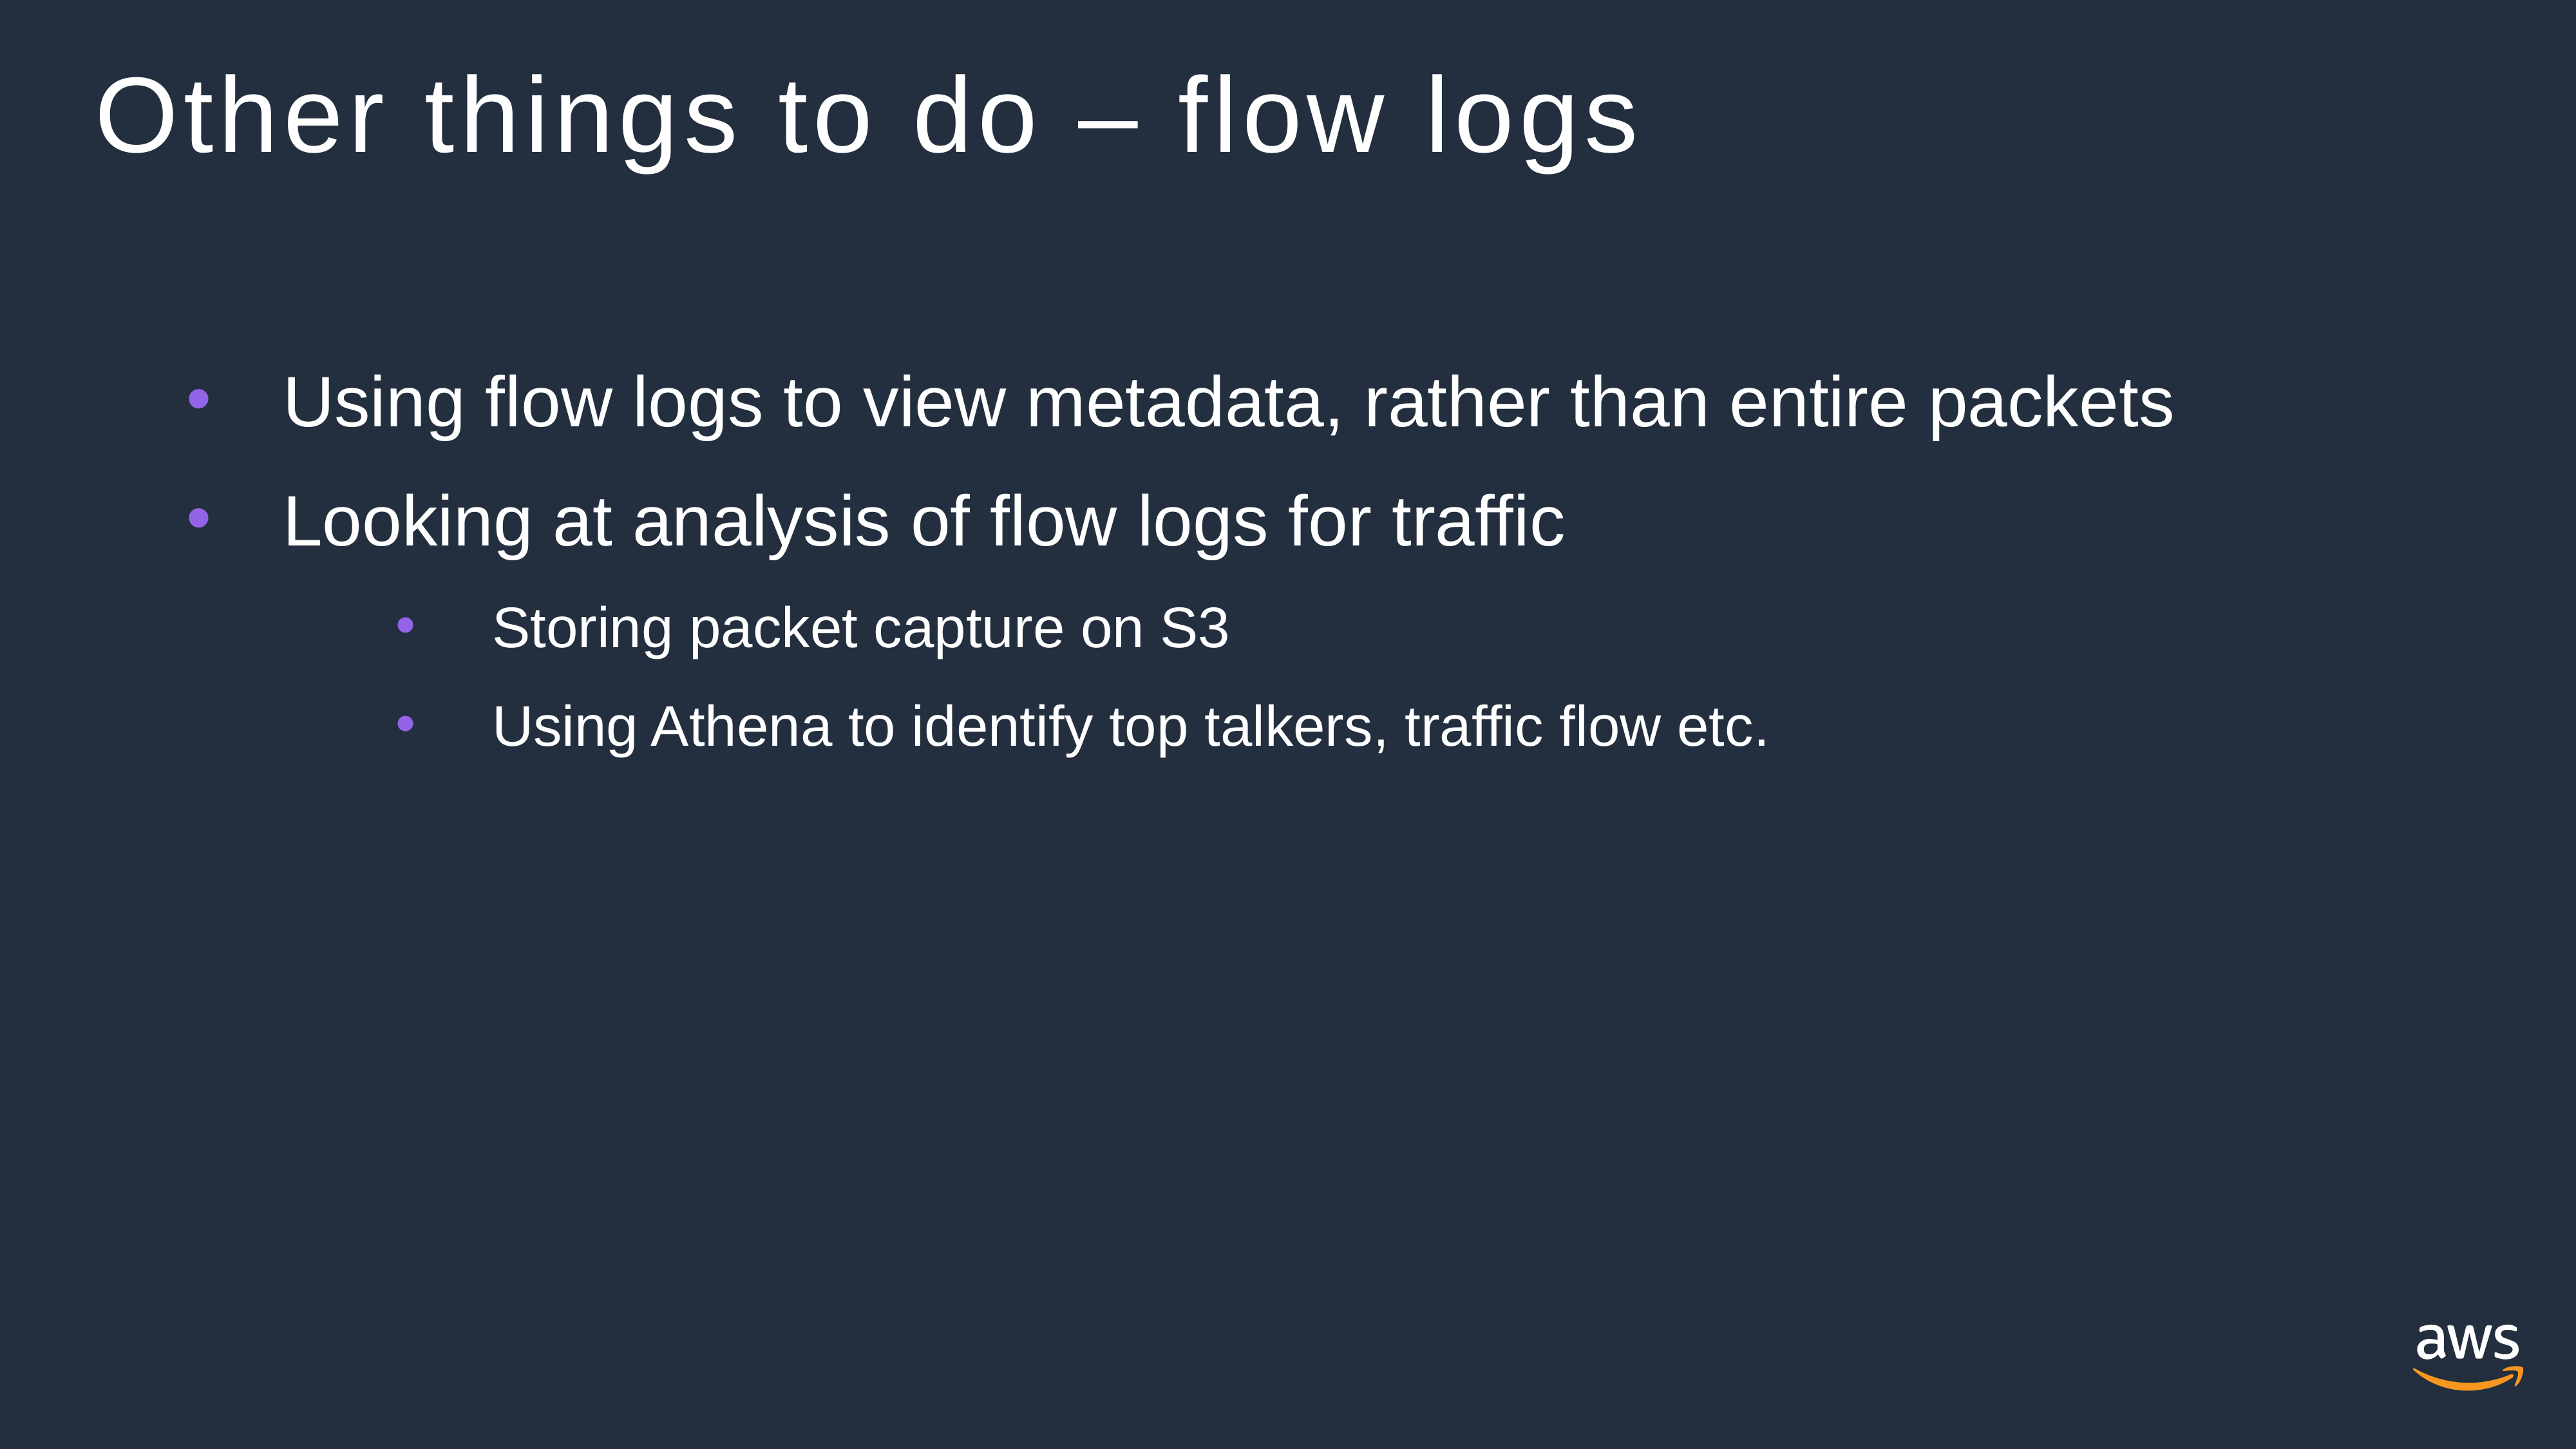

# Other things to do – flow logs
Using flow logs to view metadata, rather than entire packets
Looking at analysis of flow logs for traffic
Storing packet capture on S3
Using Athena to identify top talkers, traffic flow etc.